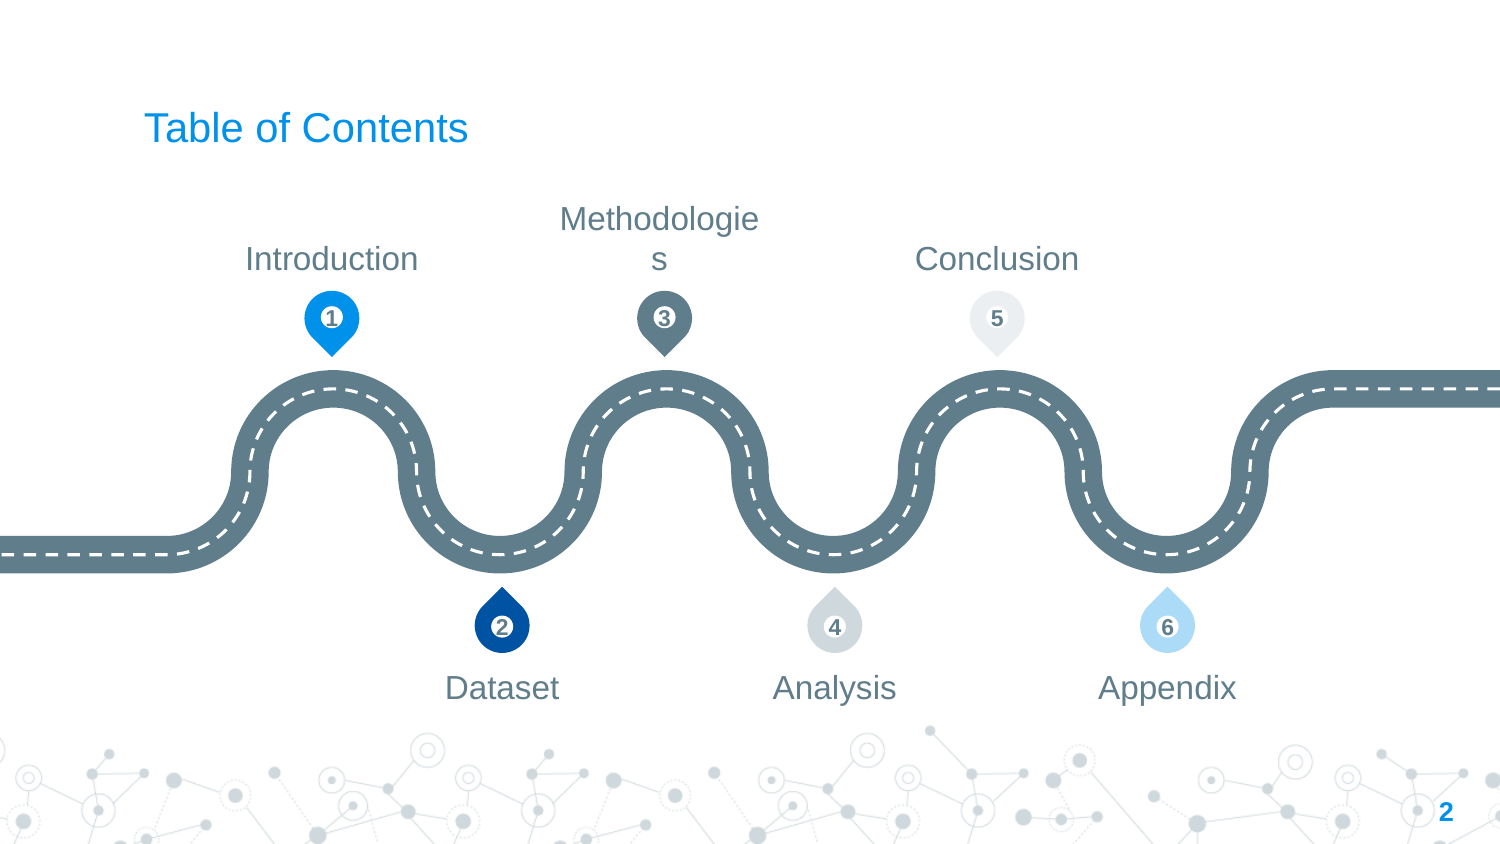

# Table of Contents
Introduction
Methodologies
Conclusion

1

3

5

2

4

6
Dataset
Analysis
Appendix
2